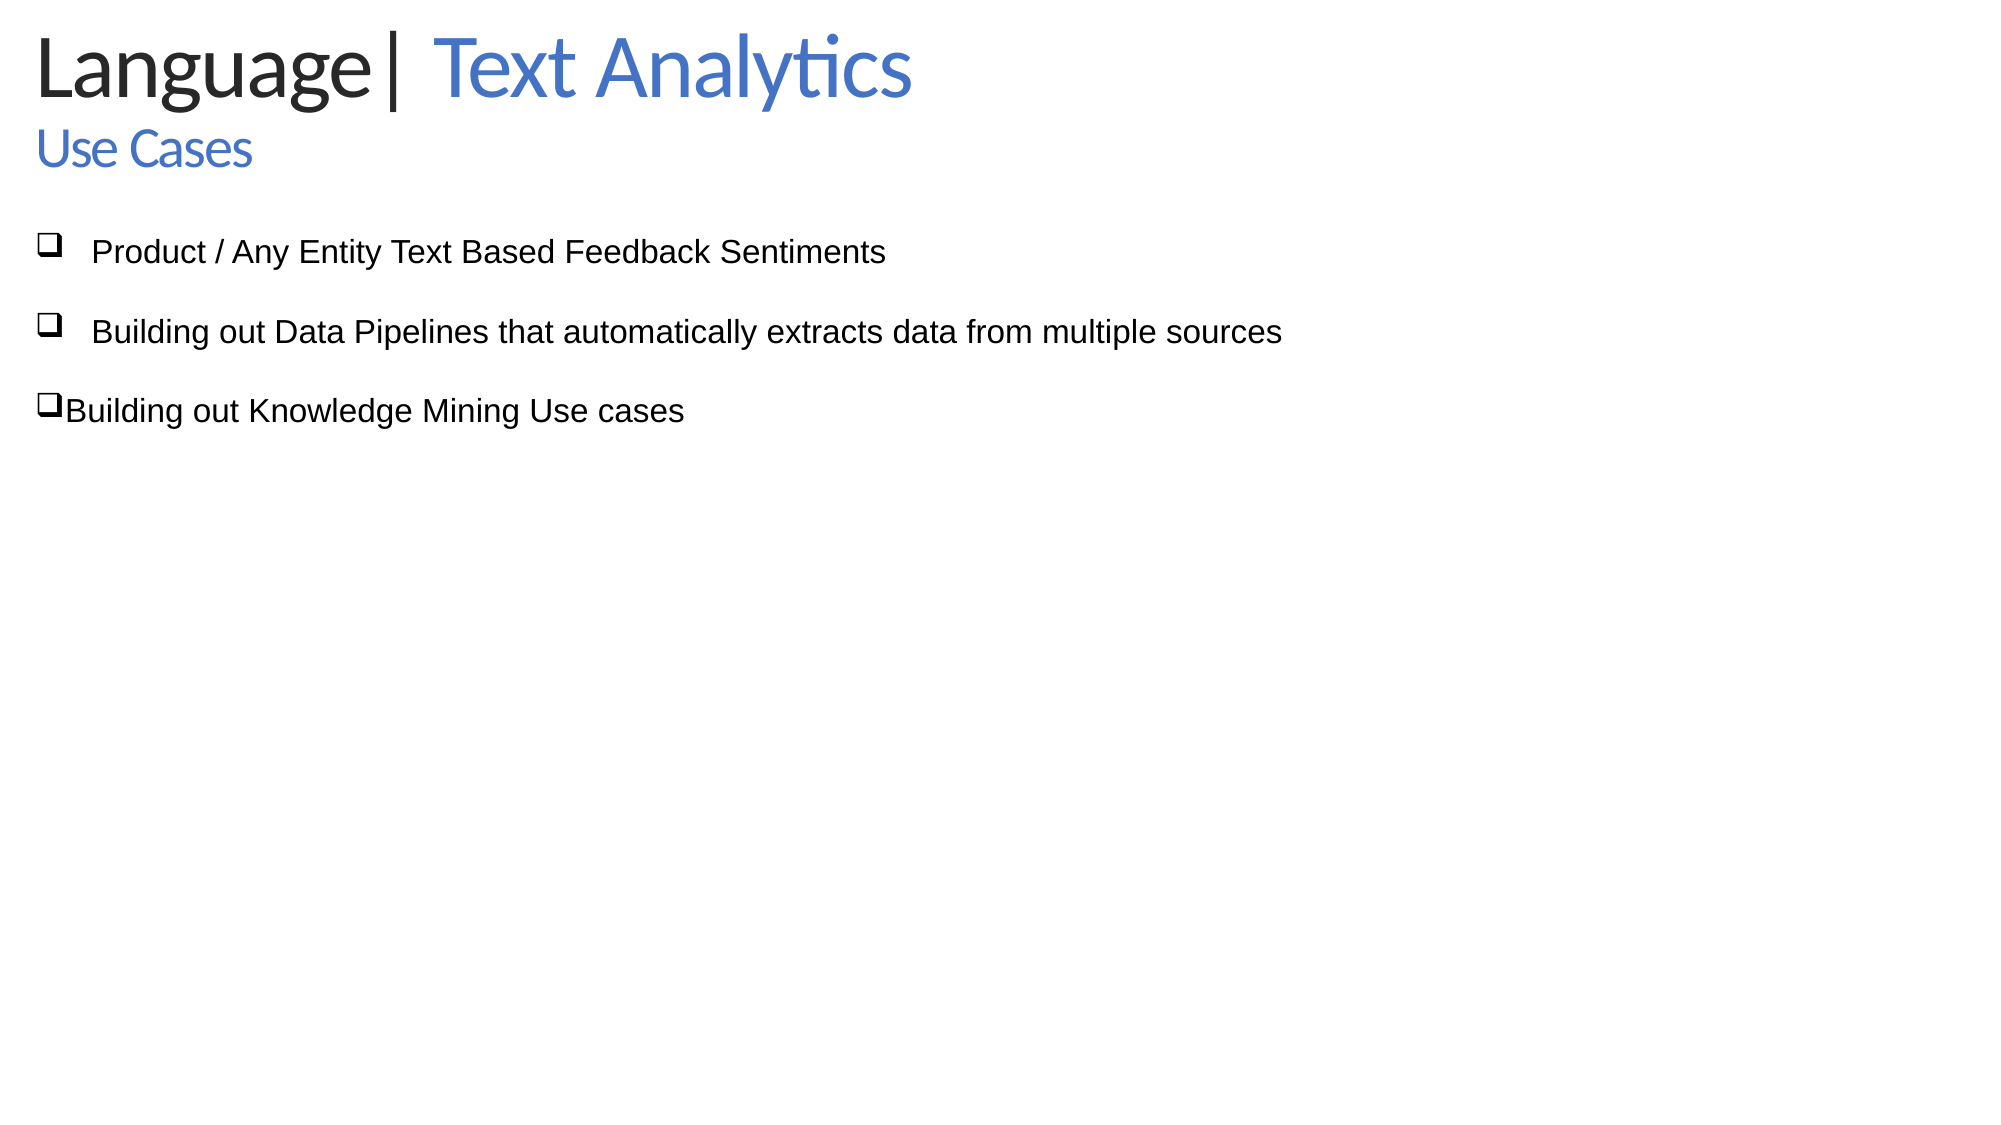

Language| Text Analytics
Use Cases

.
 Product / Any Entity Text Based Feedback Sentiments

 Building out Data Pipelines that automatically extracts data from multiple sources

Building out Knowledge Mining Use cases